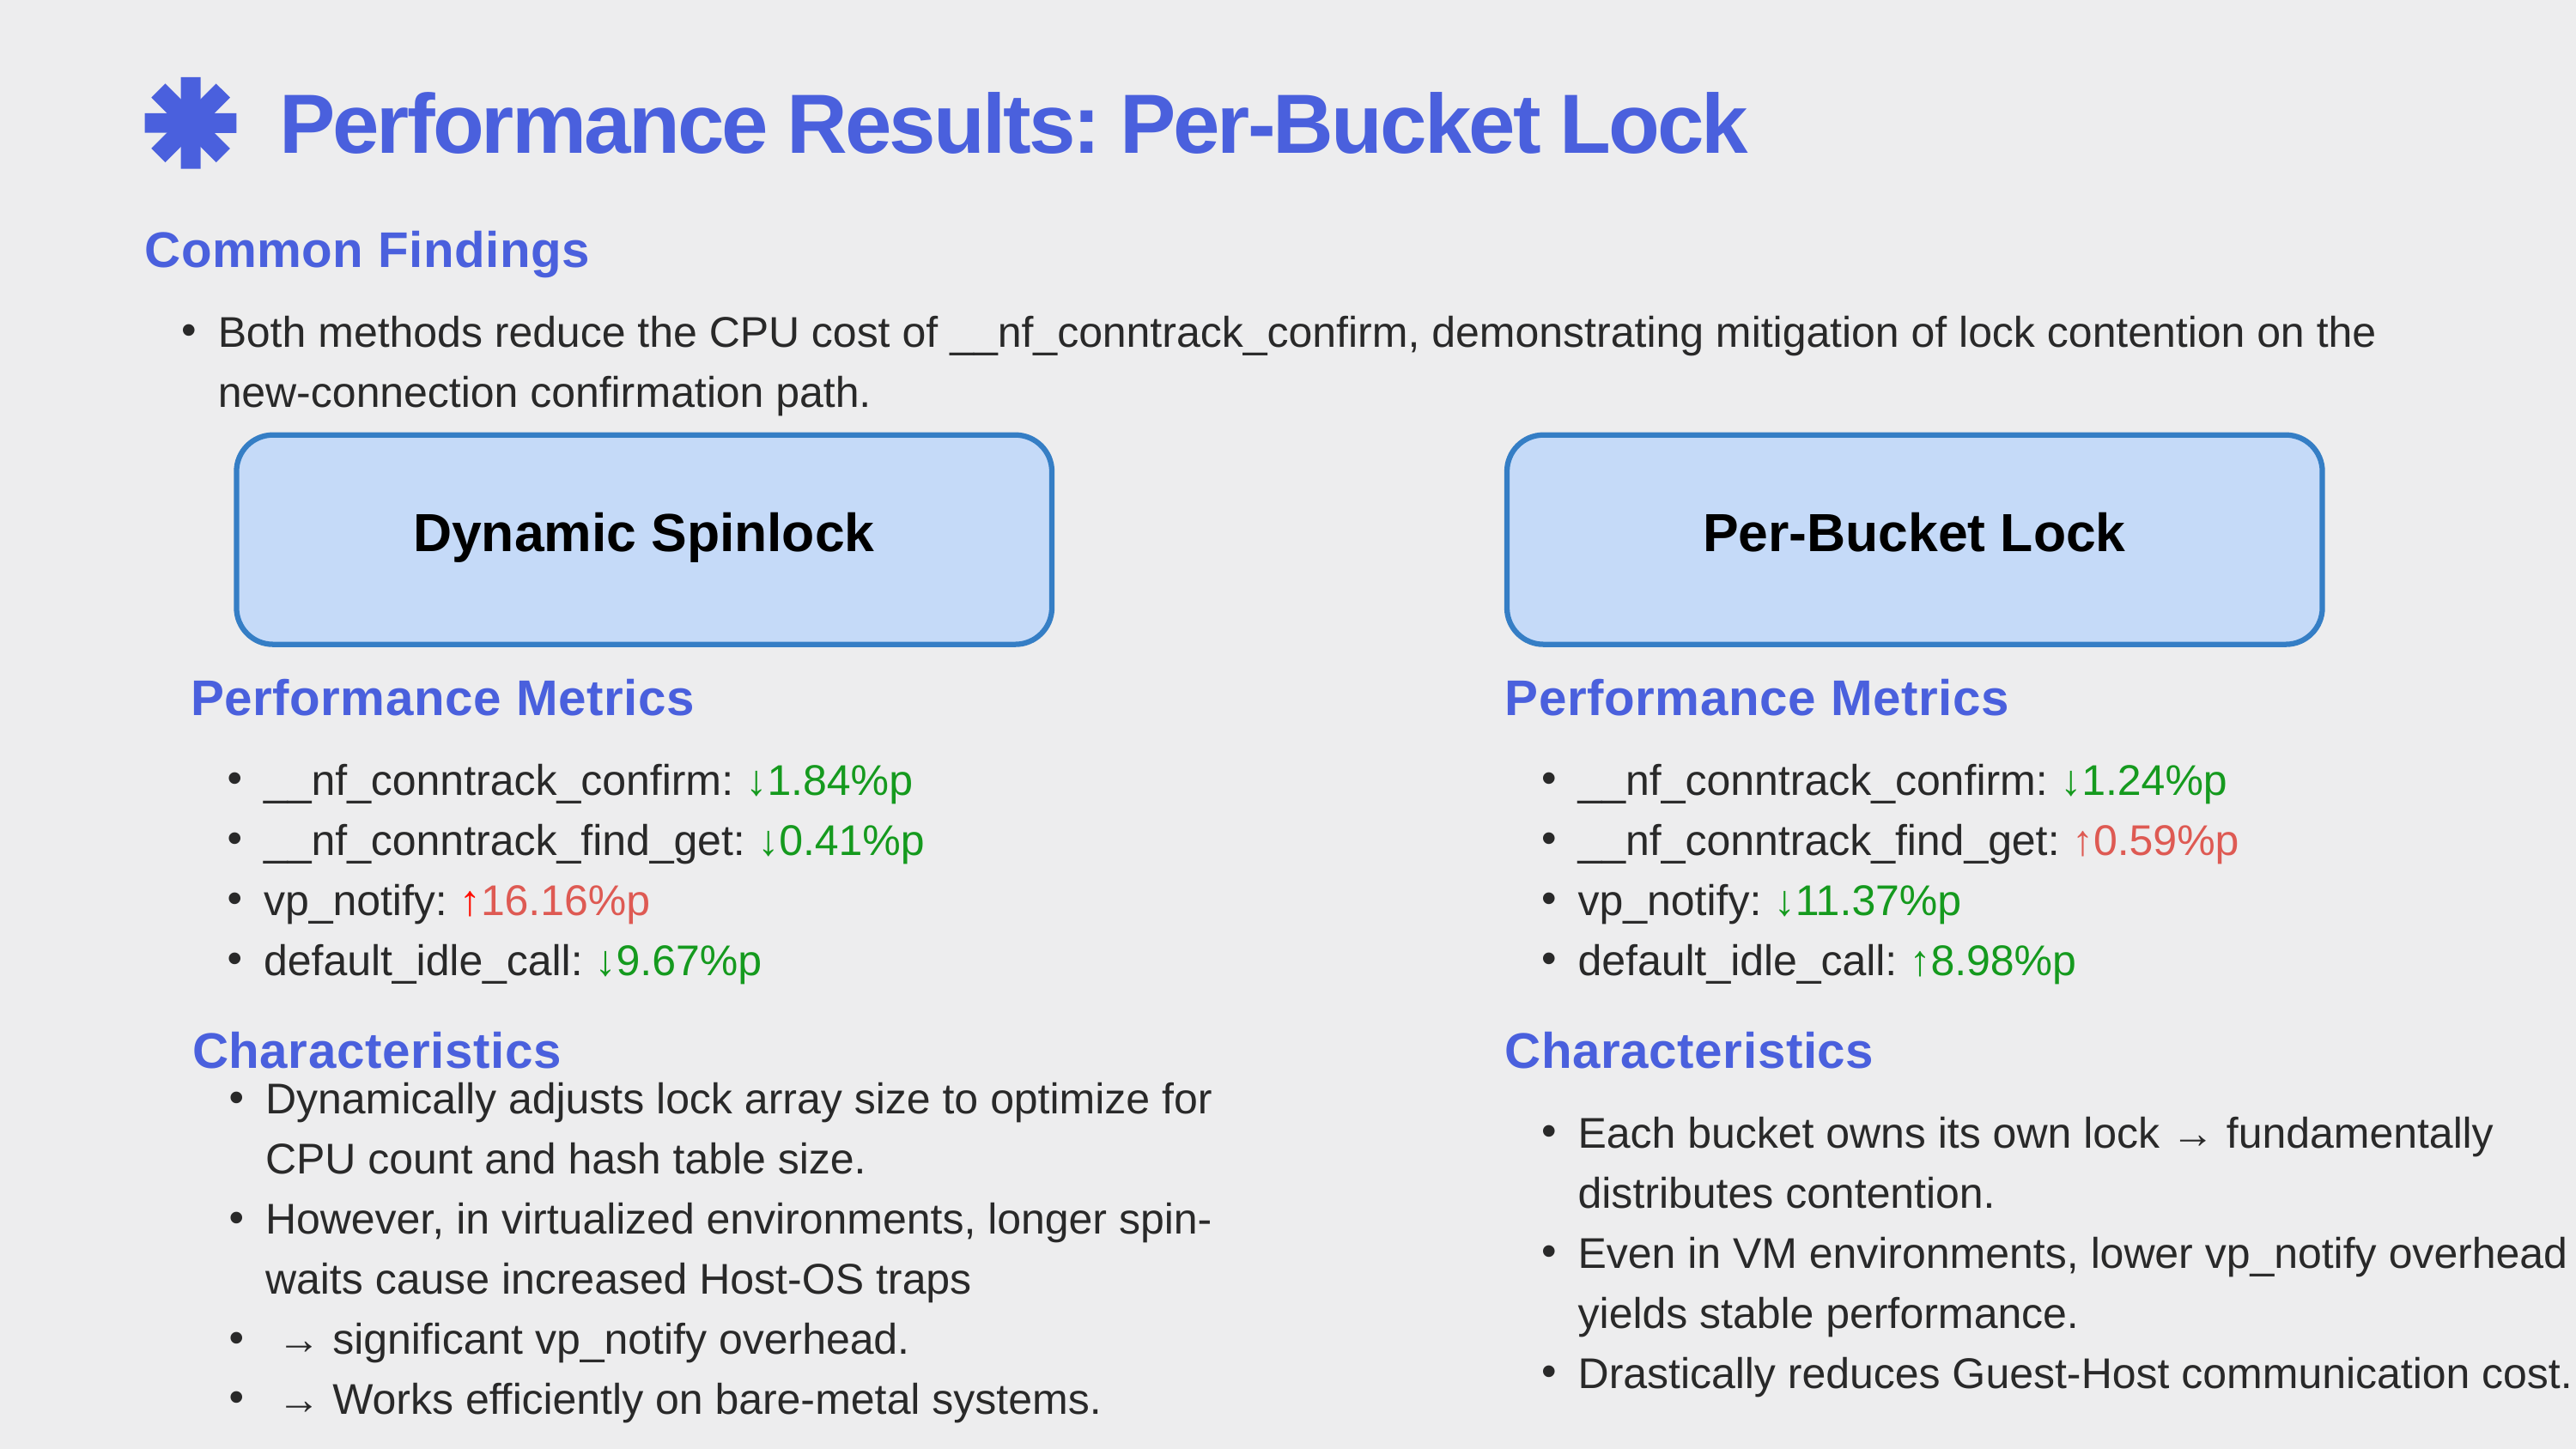

Performance Results: Per-Bucket Lock
Common Findings
Both methods reduce the CPU cost of __nf_conntrack_confirm, demonstrating mitigation of lock contention on the new-connection confirmation path.

Dynamic Spinlock

Per-Bucket Lock
Performance Metrics
Performance Metrics
__nf_conntrack_confirm: ↓1.84%p
__nf_conntrack_find_get: ↓0.41%p
vp_notify: ↑16.16%p
default_idle_call: ↓9.67%p
__nf_conntrack_confirm: ↓1.24%p
__nf_conntrack_find_get: ↑0.59%p
vp_notify: ↓11.37%p
default_idle_call: ↑8.98%p
Characteristics
Characteristics
Dynamically adjusts lock array size to optimize for CPU count and hash table size.
However, in virtualized environments, longer spin-waits cause increased Host-OS traps
 → significant vp_notify overhead.
 → Works efficiently on bare-metal systems.
Each bucket owns its own lock → fundamentally distributes contention.
Even in VM environments, lower vp_notify overhead yields stable performance.
Drastically reduces Guest-Host communication cost.